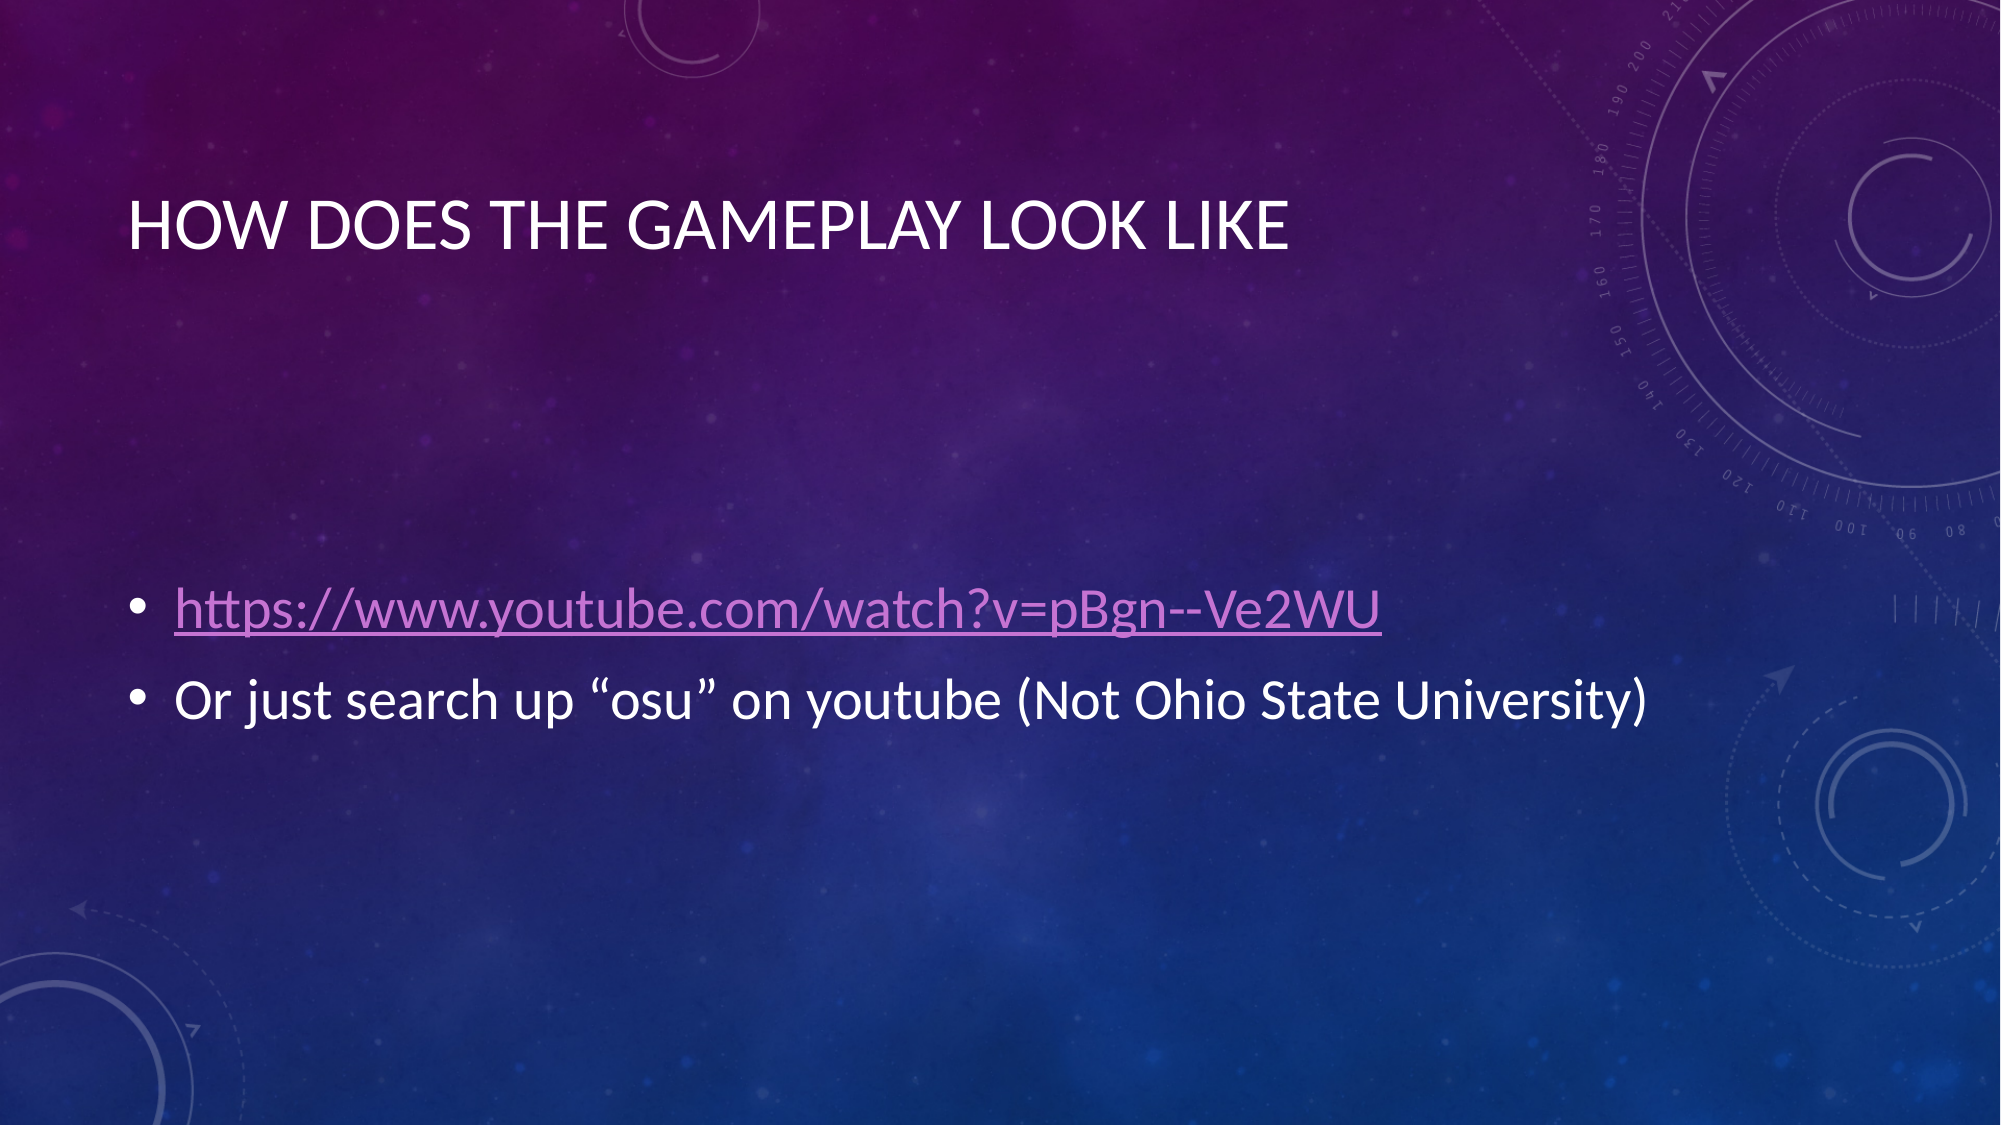

# How does the gameplay look like
https://www.youtube.com/watch?v=pBgn--Ve2WU
Or just search up “osu” on youtube (Not Ohio State University)